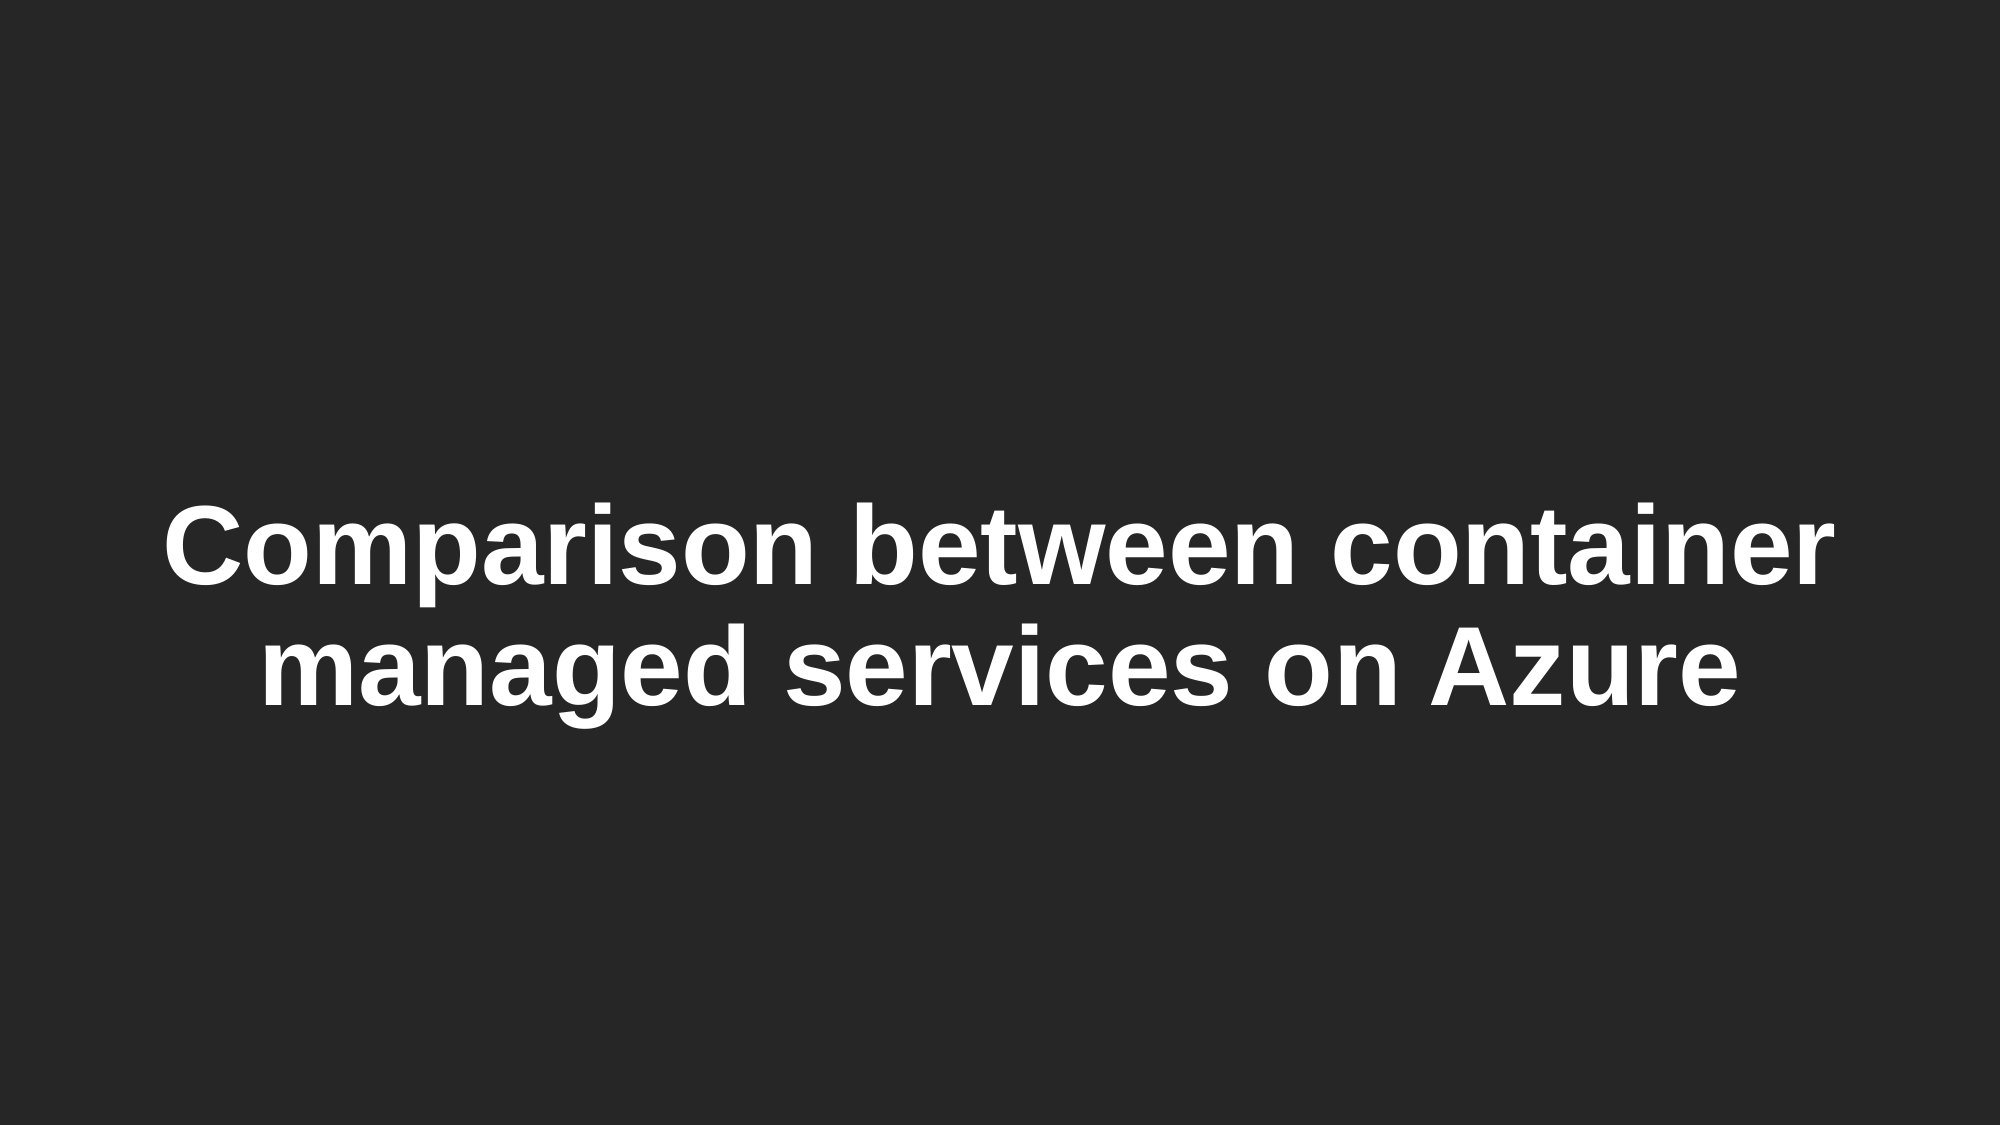

# Comparison between container managed services on Azure